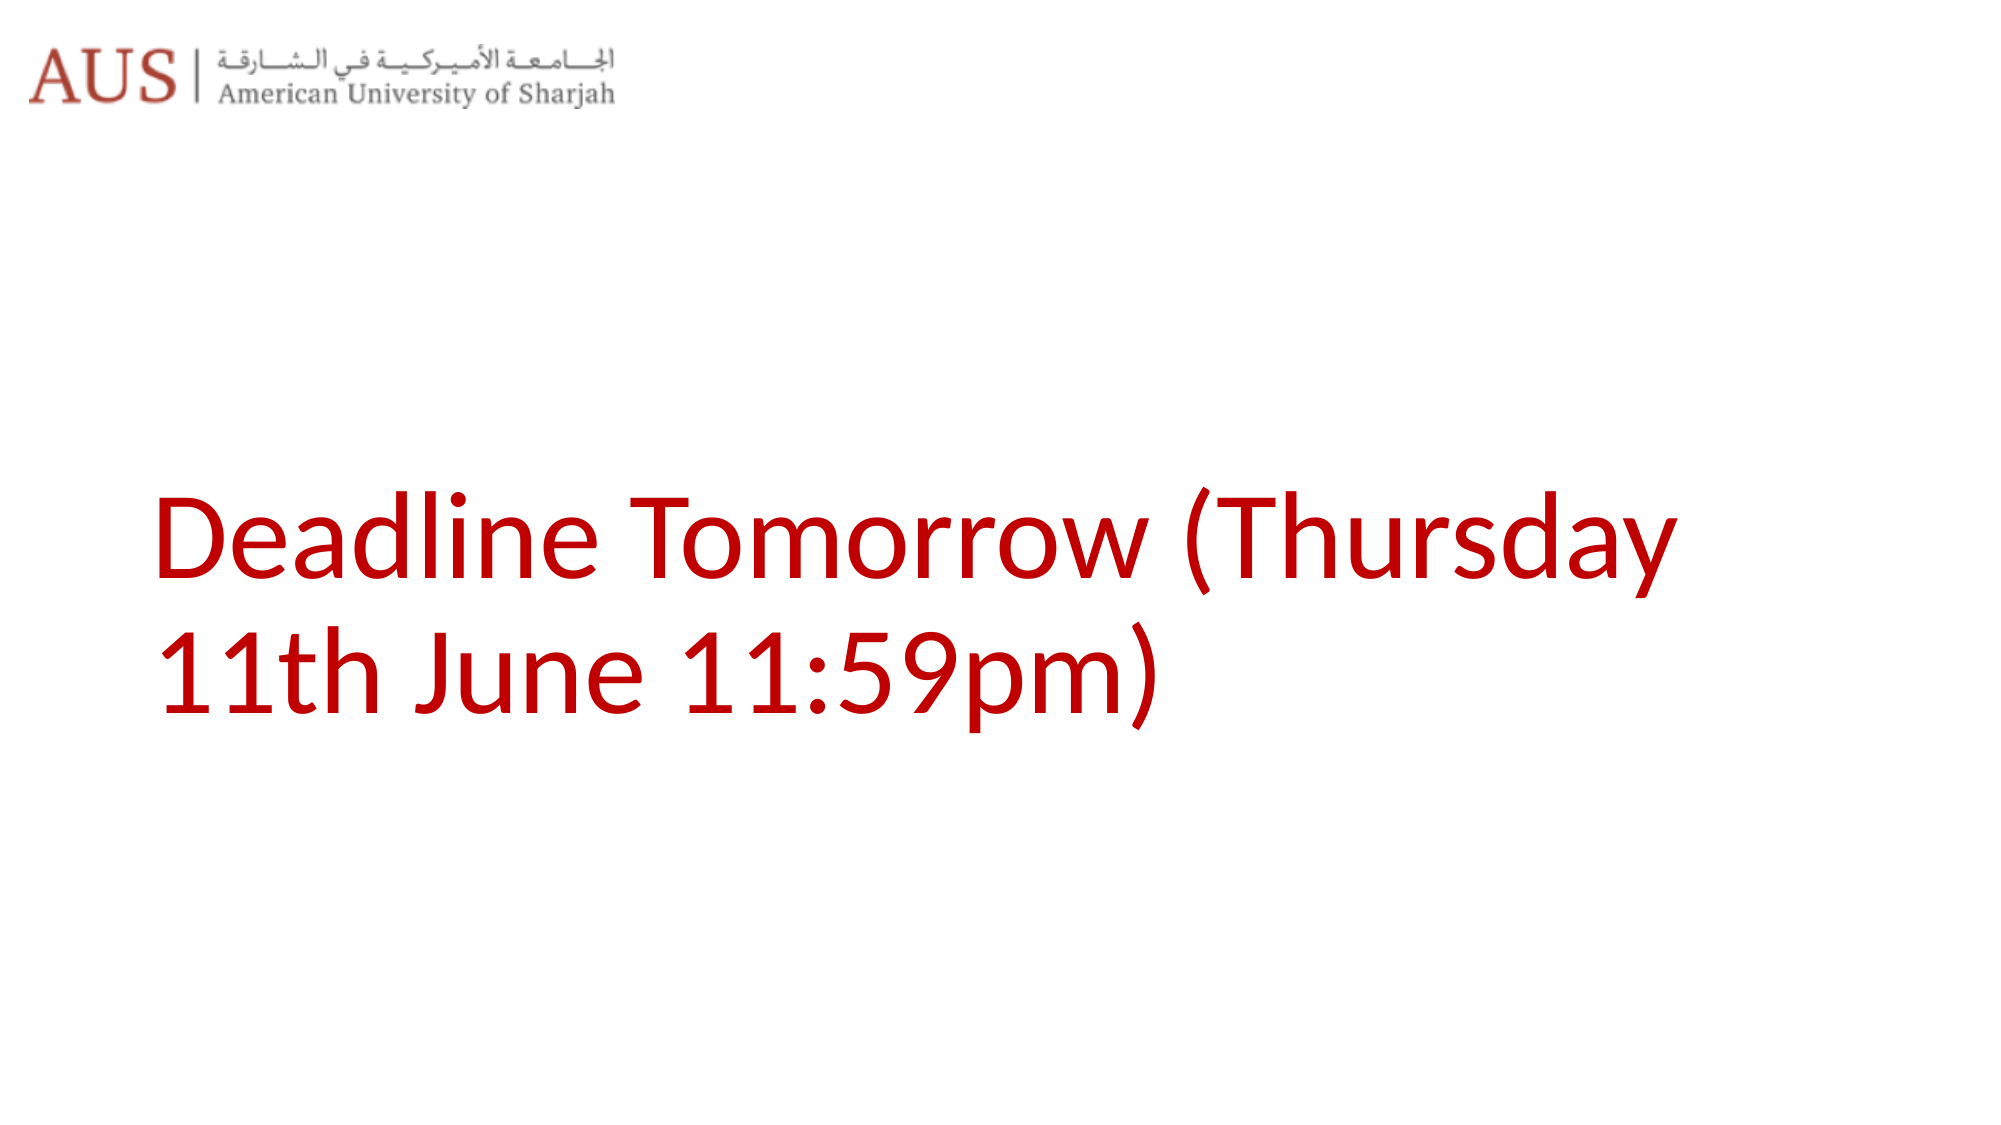

# Deadline Tomorrow (Thursday 11th June 11:59pm)